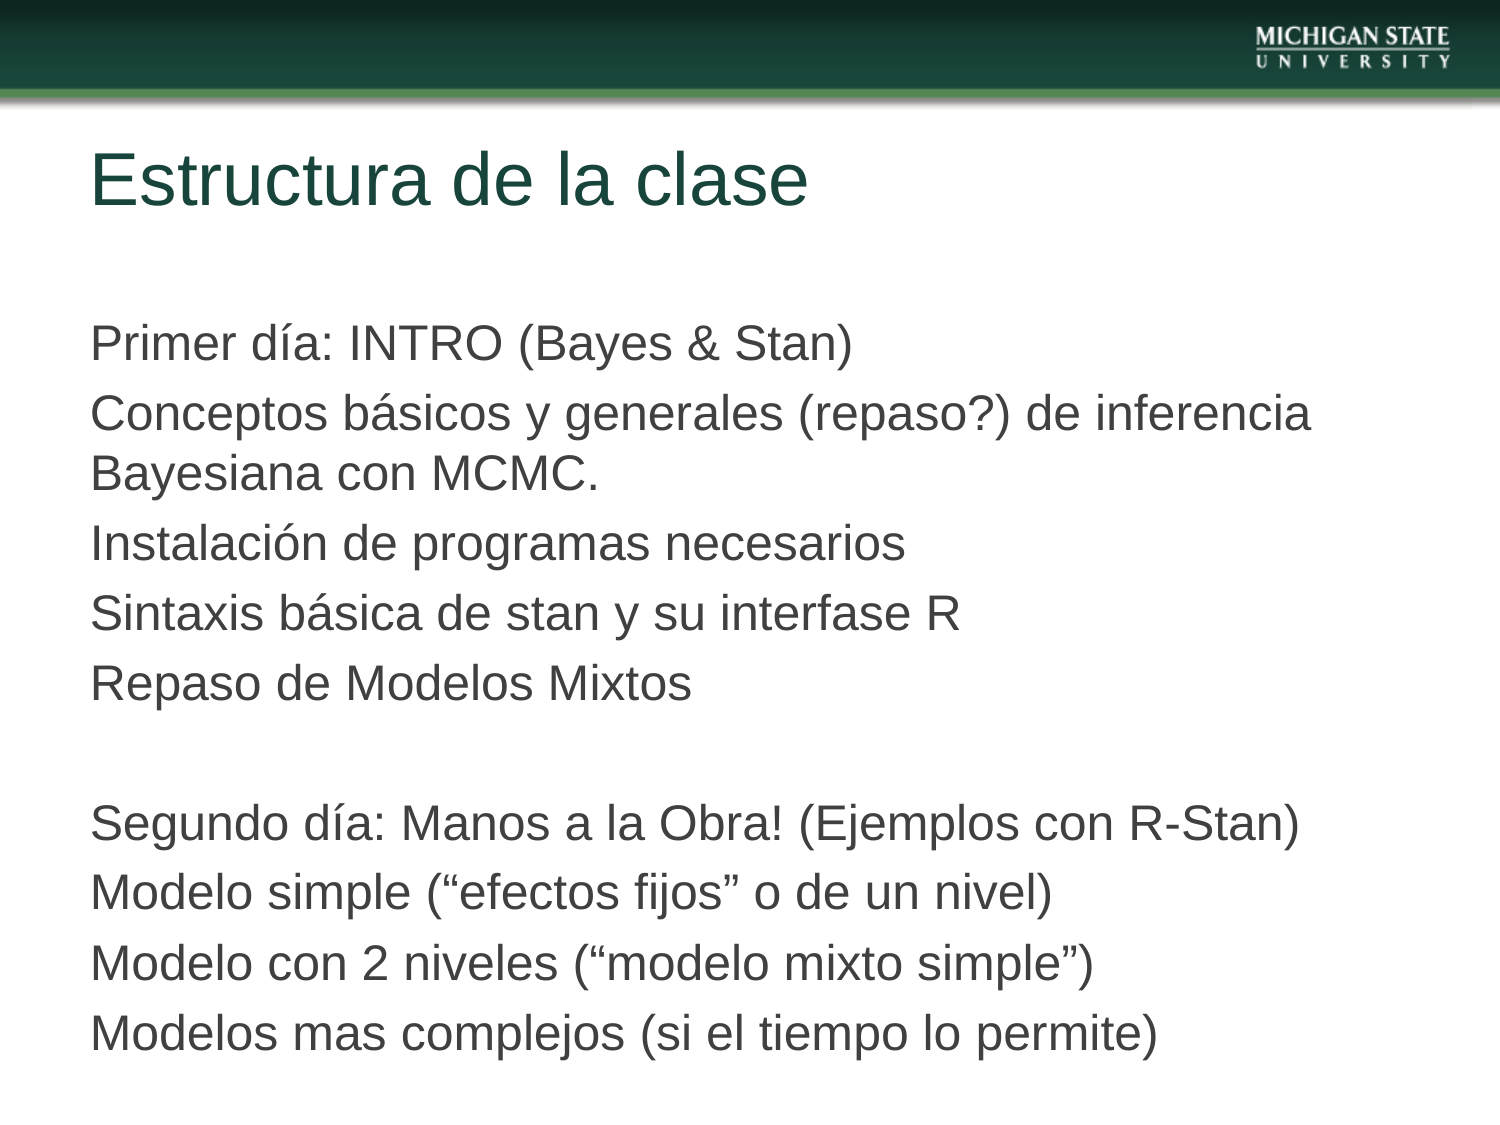

# Estructura de la clase
Primer día: INTRO (Bayes & Stan)
Conceptos básicos y generales (repaso?) de inferencia Bayesiana con MCMC.
Instalación de programas necesarios
Sintaxis básica de stan y su interfase R
Repaso de Modelos Mixtos

Segundo día: Manos a la Obra! (Ejemplos con R-Stan)
Modelo simple (“efectos fijos” o de un nivel)
Modelo con 2 niveles (“modelo mixto simple”)
Modelos mas complejos (si el tiempo lo permite)